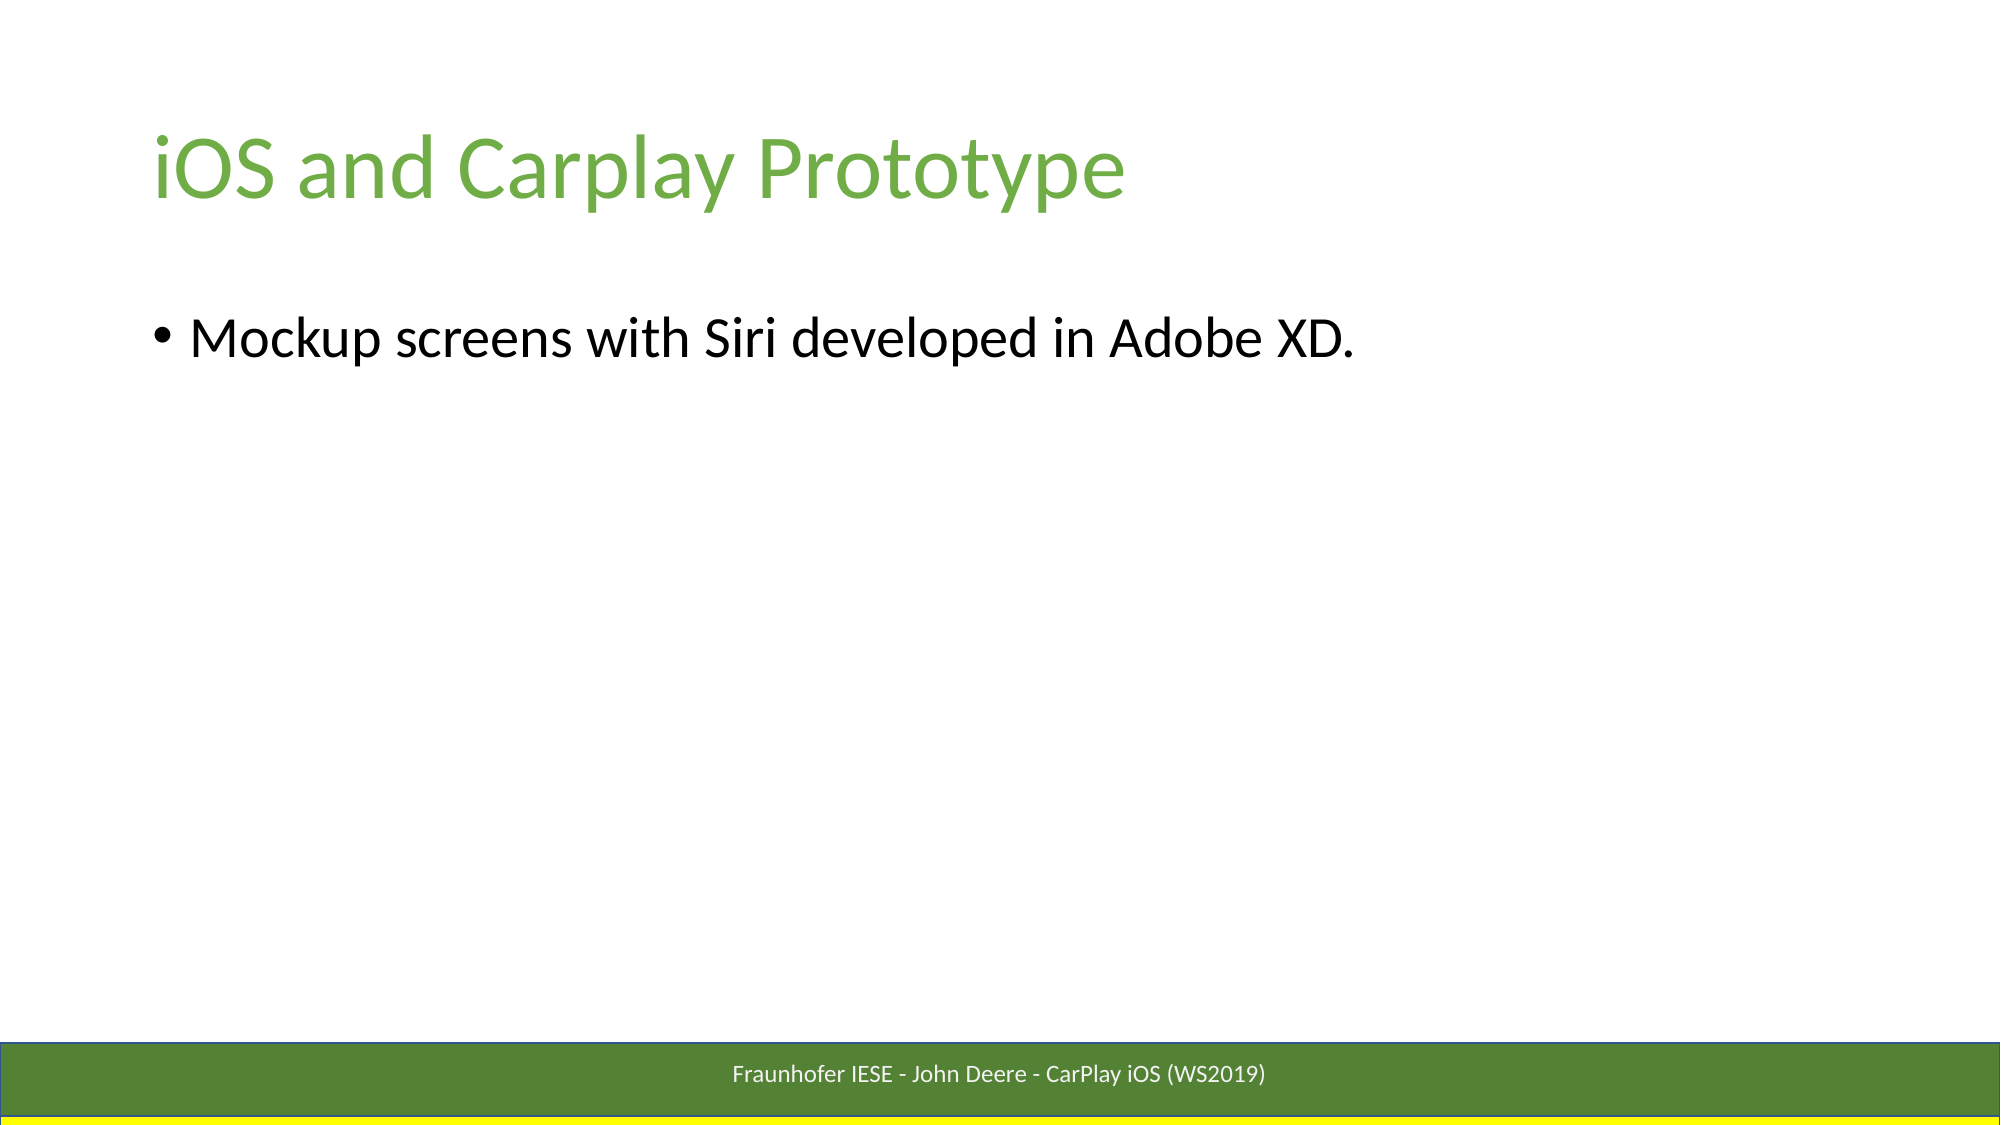

# iOS and Carplay Prototype
Mockup screens with Siri developed in Adobe XD.

Fraunhofer IESE - John Deere - CarPlay iOS (WS2019)